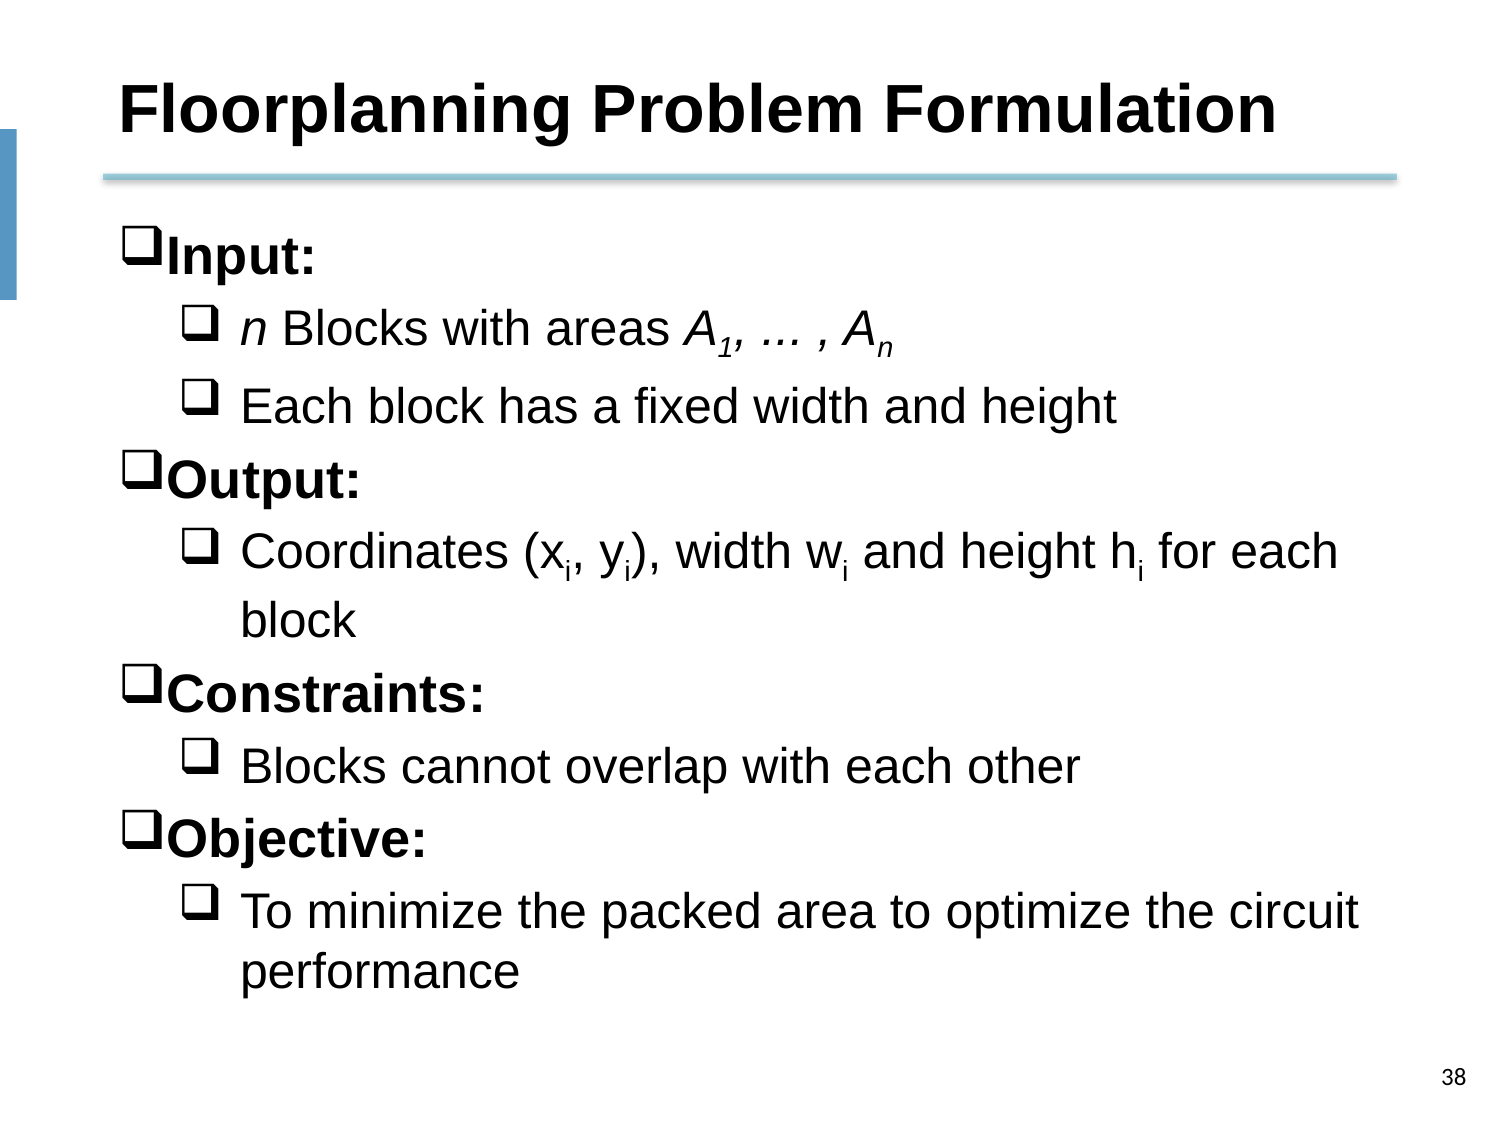

# Floorplanning Problem Formulation
Input:
n Blocks with areas A1, ... , An
Each block has a fixed width and height
Output:
Coordinates (xi, yi), width wi and height hi for each block
Constraints:
Blocks cannot overlap with each other
Objective:
To minimize the packed area to optimize the circuit performance
38